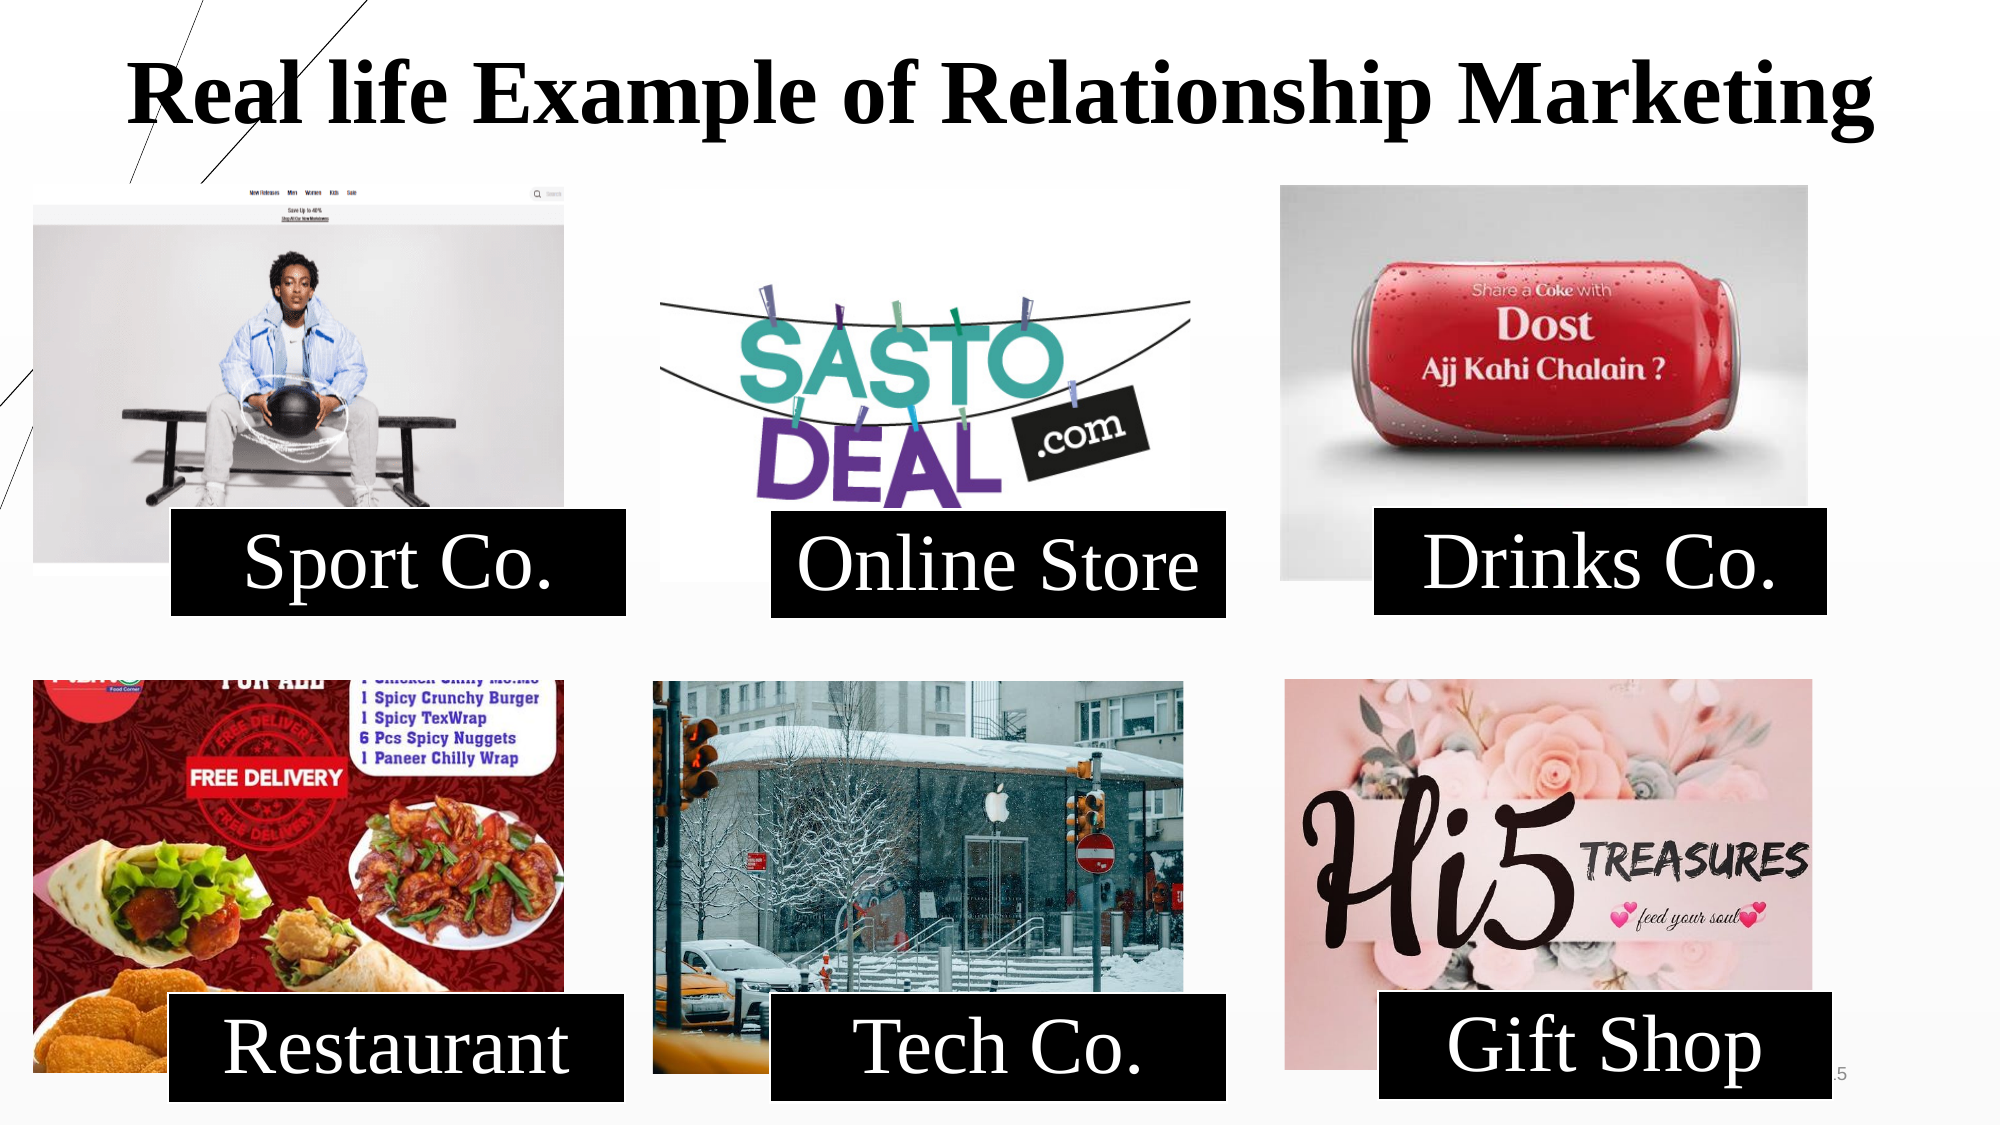

Real life Example of Relationship Marketing
Drinks Co.
Gift Shop
Sport Co.
Restaurant
Online Store
Tech Co.
15